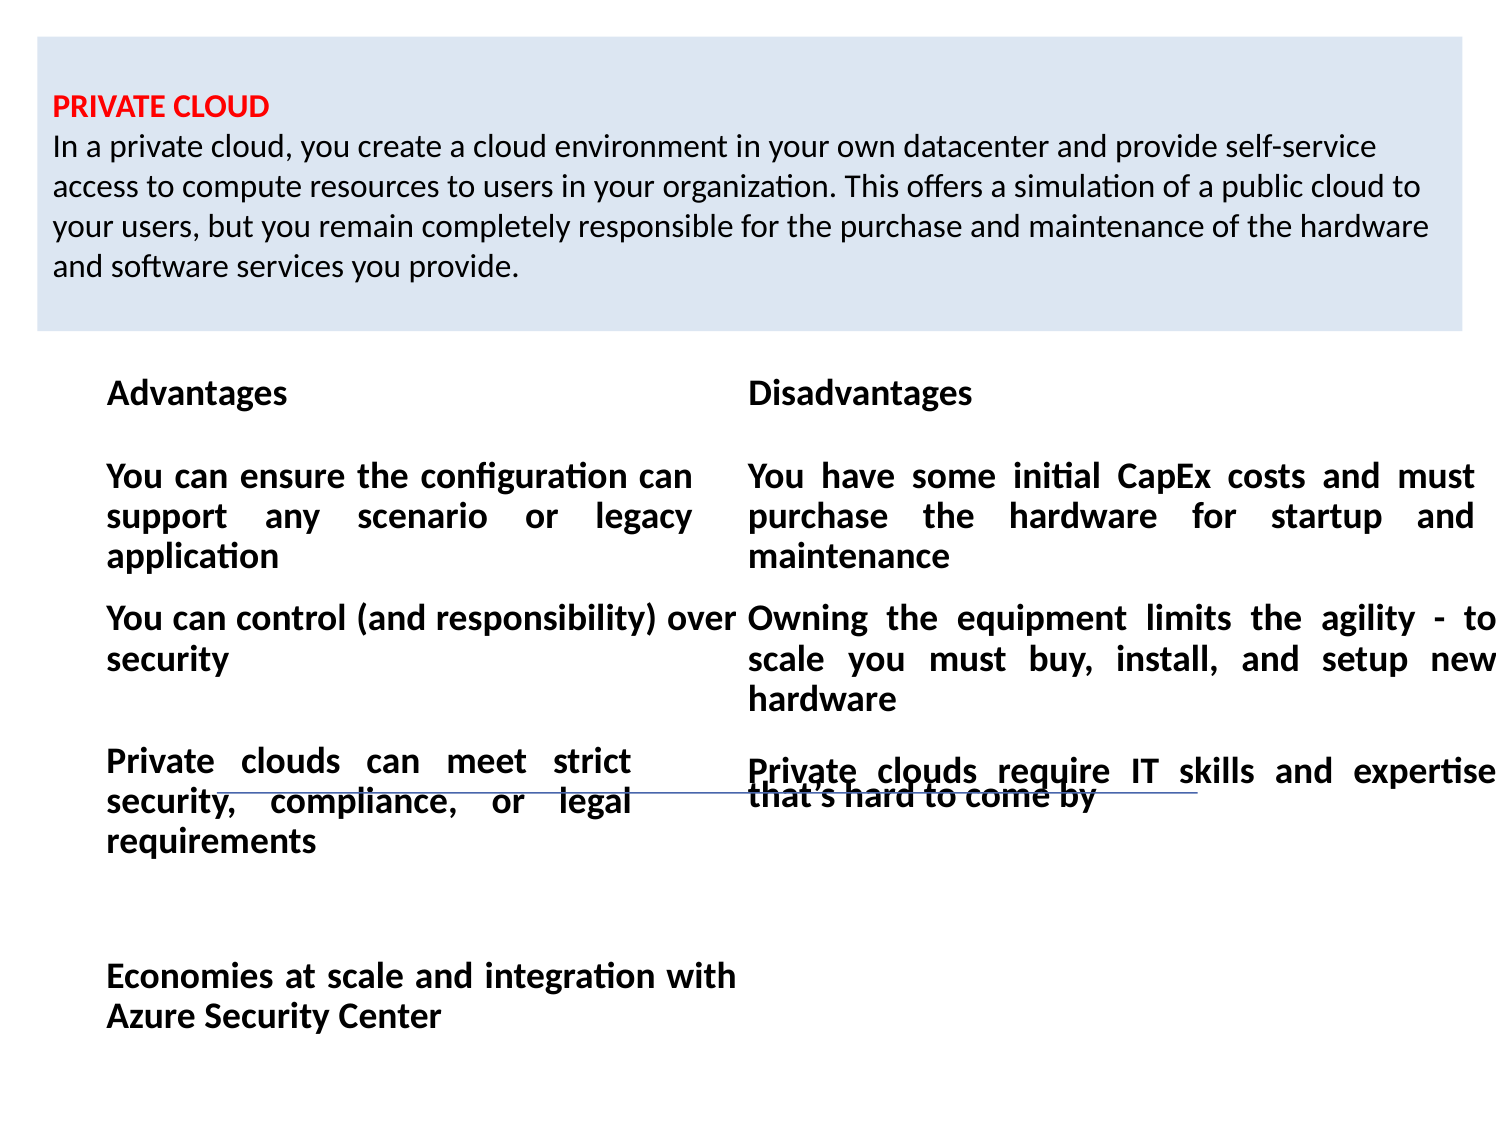

PRIVATE CLOUD
In a private cloud, you create a cloud environment in your own datacenter and provide self-service access to compute resources to users in your organization. This offers a simulation of a public cloud to your users, but you remain completely responsible for the purchase and maintenance of the hardware and software services you provide.

| Advantages | Disadvantages |
| --- | --- |
| You can ensure the configuration can support any scenario or legacy application | You have some initial CapEx costs and must purchase the hardware for startup and maintenance |
| You can control (and responsibility) over security | Owning the equipment limits the agility - to scale you must buy, install, and setup new hardware |
| Private clouds can meet strict security, compliance, or legal requirements | Private clouds require IT skills and expertise that’s hard to come by |
| Economies at scale and integration with Azure Security Center |  |